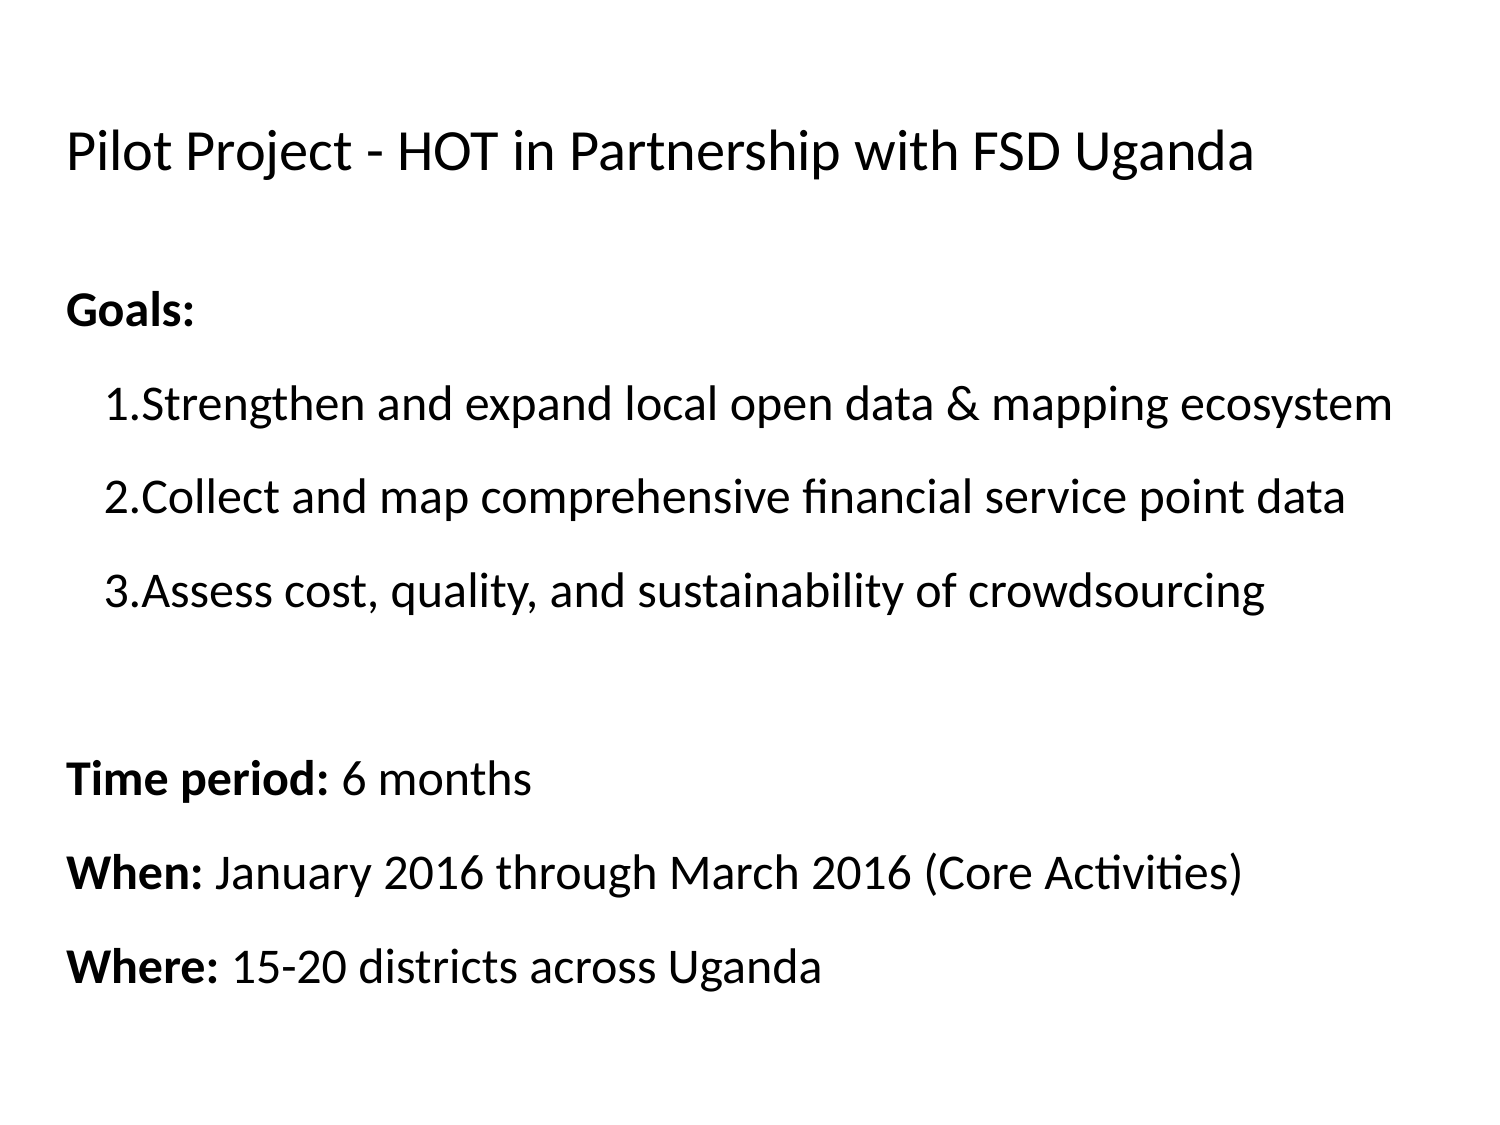

# Pilot Project - HOT in Partnership with FSD Uganda
Goals:
Strengthen and expand local open data & mapping ecosystem
Collect and map comprehensive financial service point data
Assess cost, quality, and sustainability of crowdsourcing

Time period: 6 months
When: January 2016 through March 2016 (Core Activities)
Where: 15-20 districts across Uganda